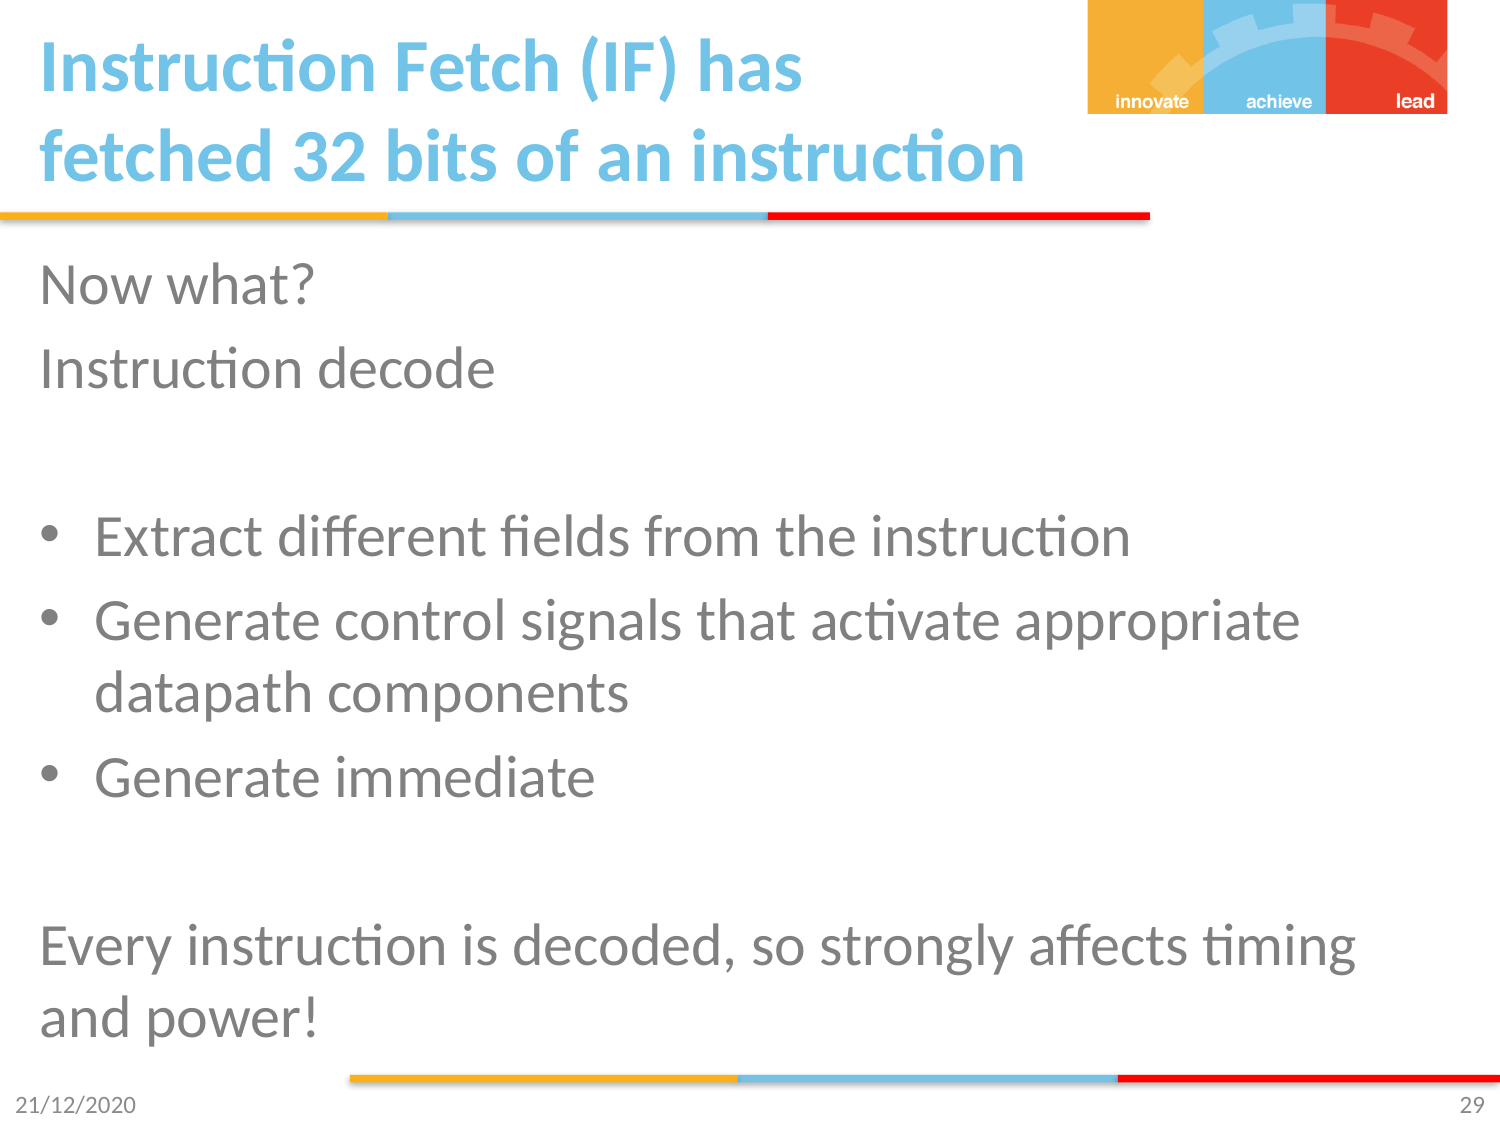

# Instruction Fetch (IF) has fetched 32 bits of an instruction
Now what?
Instruction decode

Extract different fields from the instruction
Generate control signals that activate appropriate datapath components
Generate immediate

Every instruction is decoded, so strongly affects timing and power!
21/12/2020
29